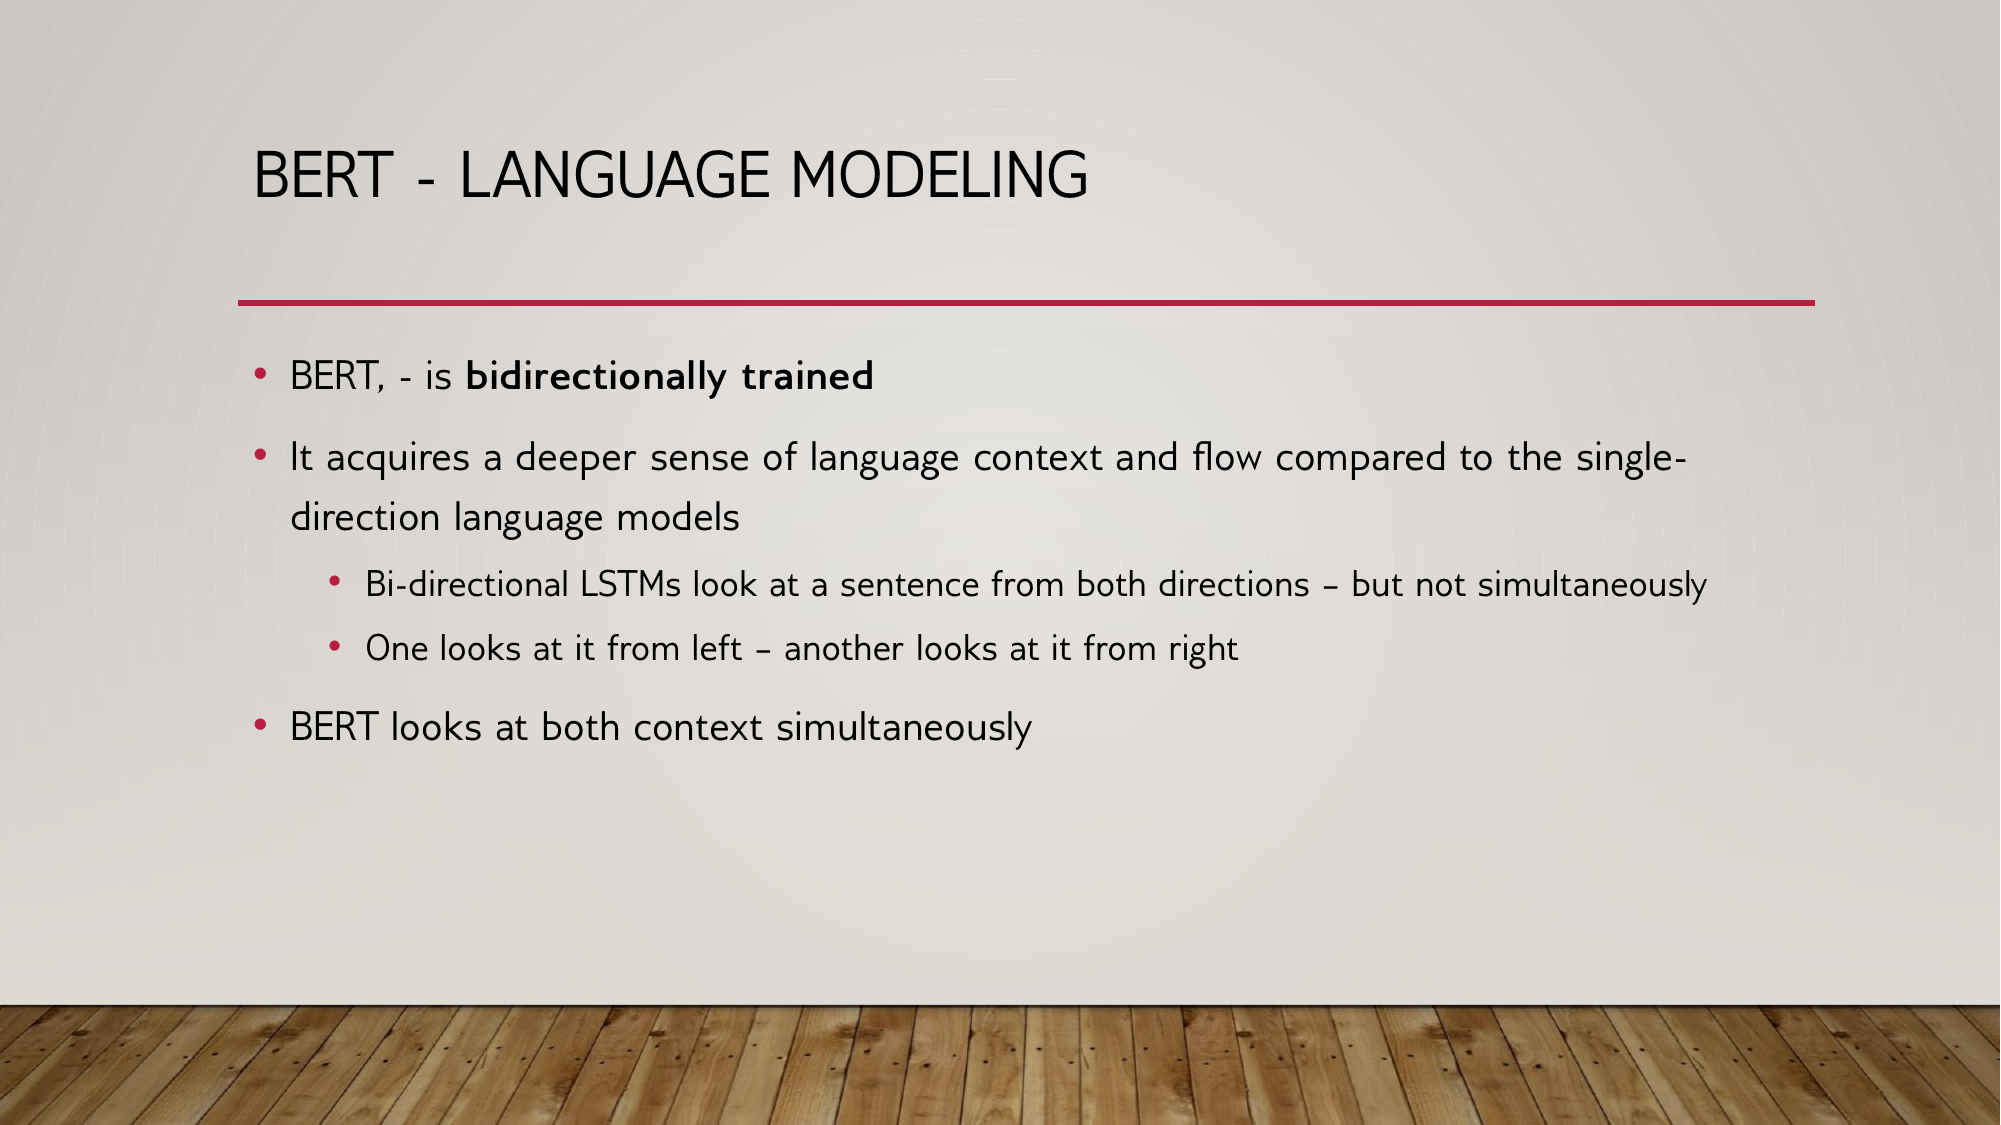

# BERT - LANGUAGE MODELING
BERT, - is bidirectionally trained
It acquires a deeper sense of language context and flow compared to the single-direction language models
Bi-directional LSTMs look at a sentence from both directions – but not simultaneously
One looks at it from left – another looks at it from right
BERT looks at both context simultaneously